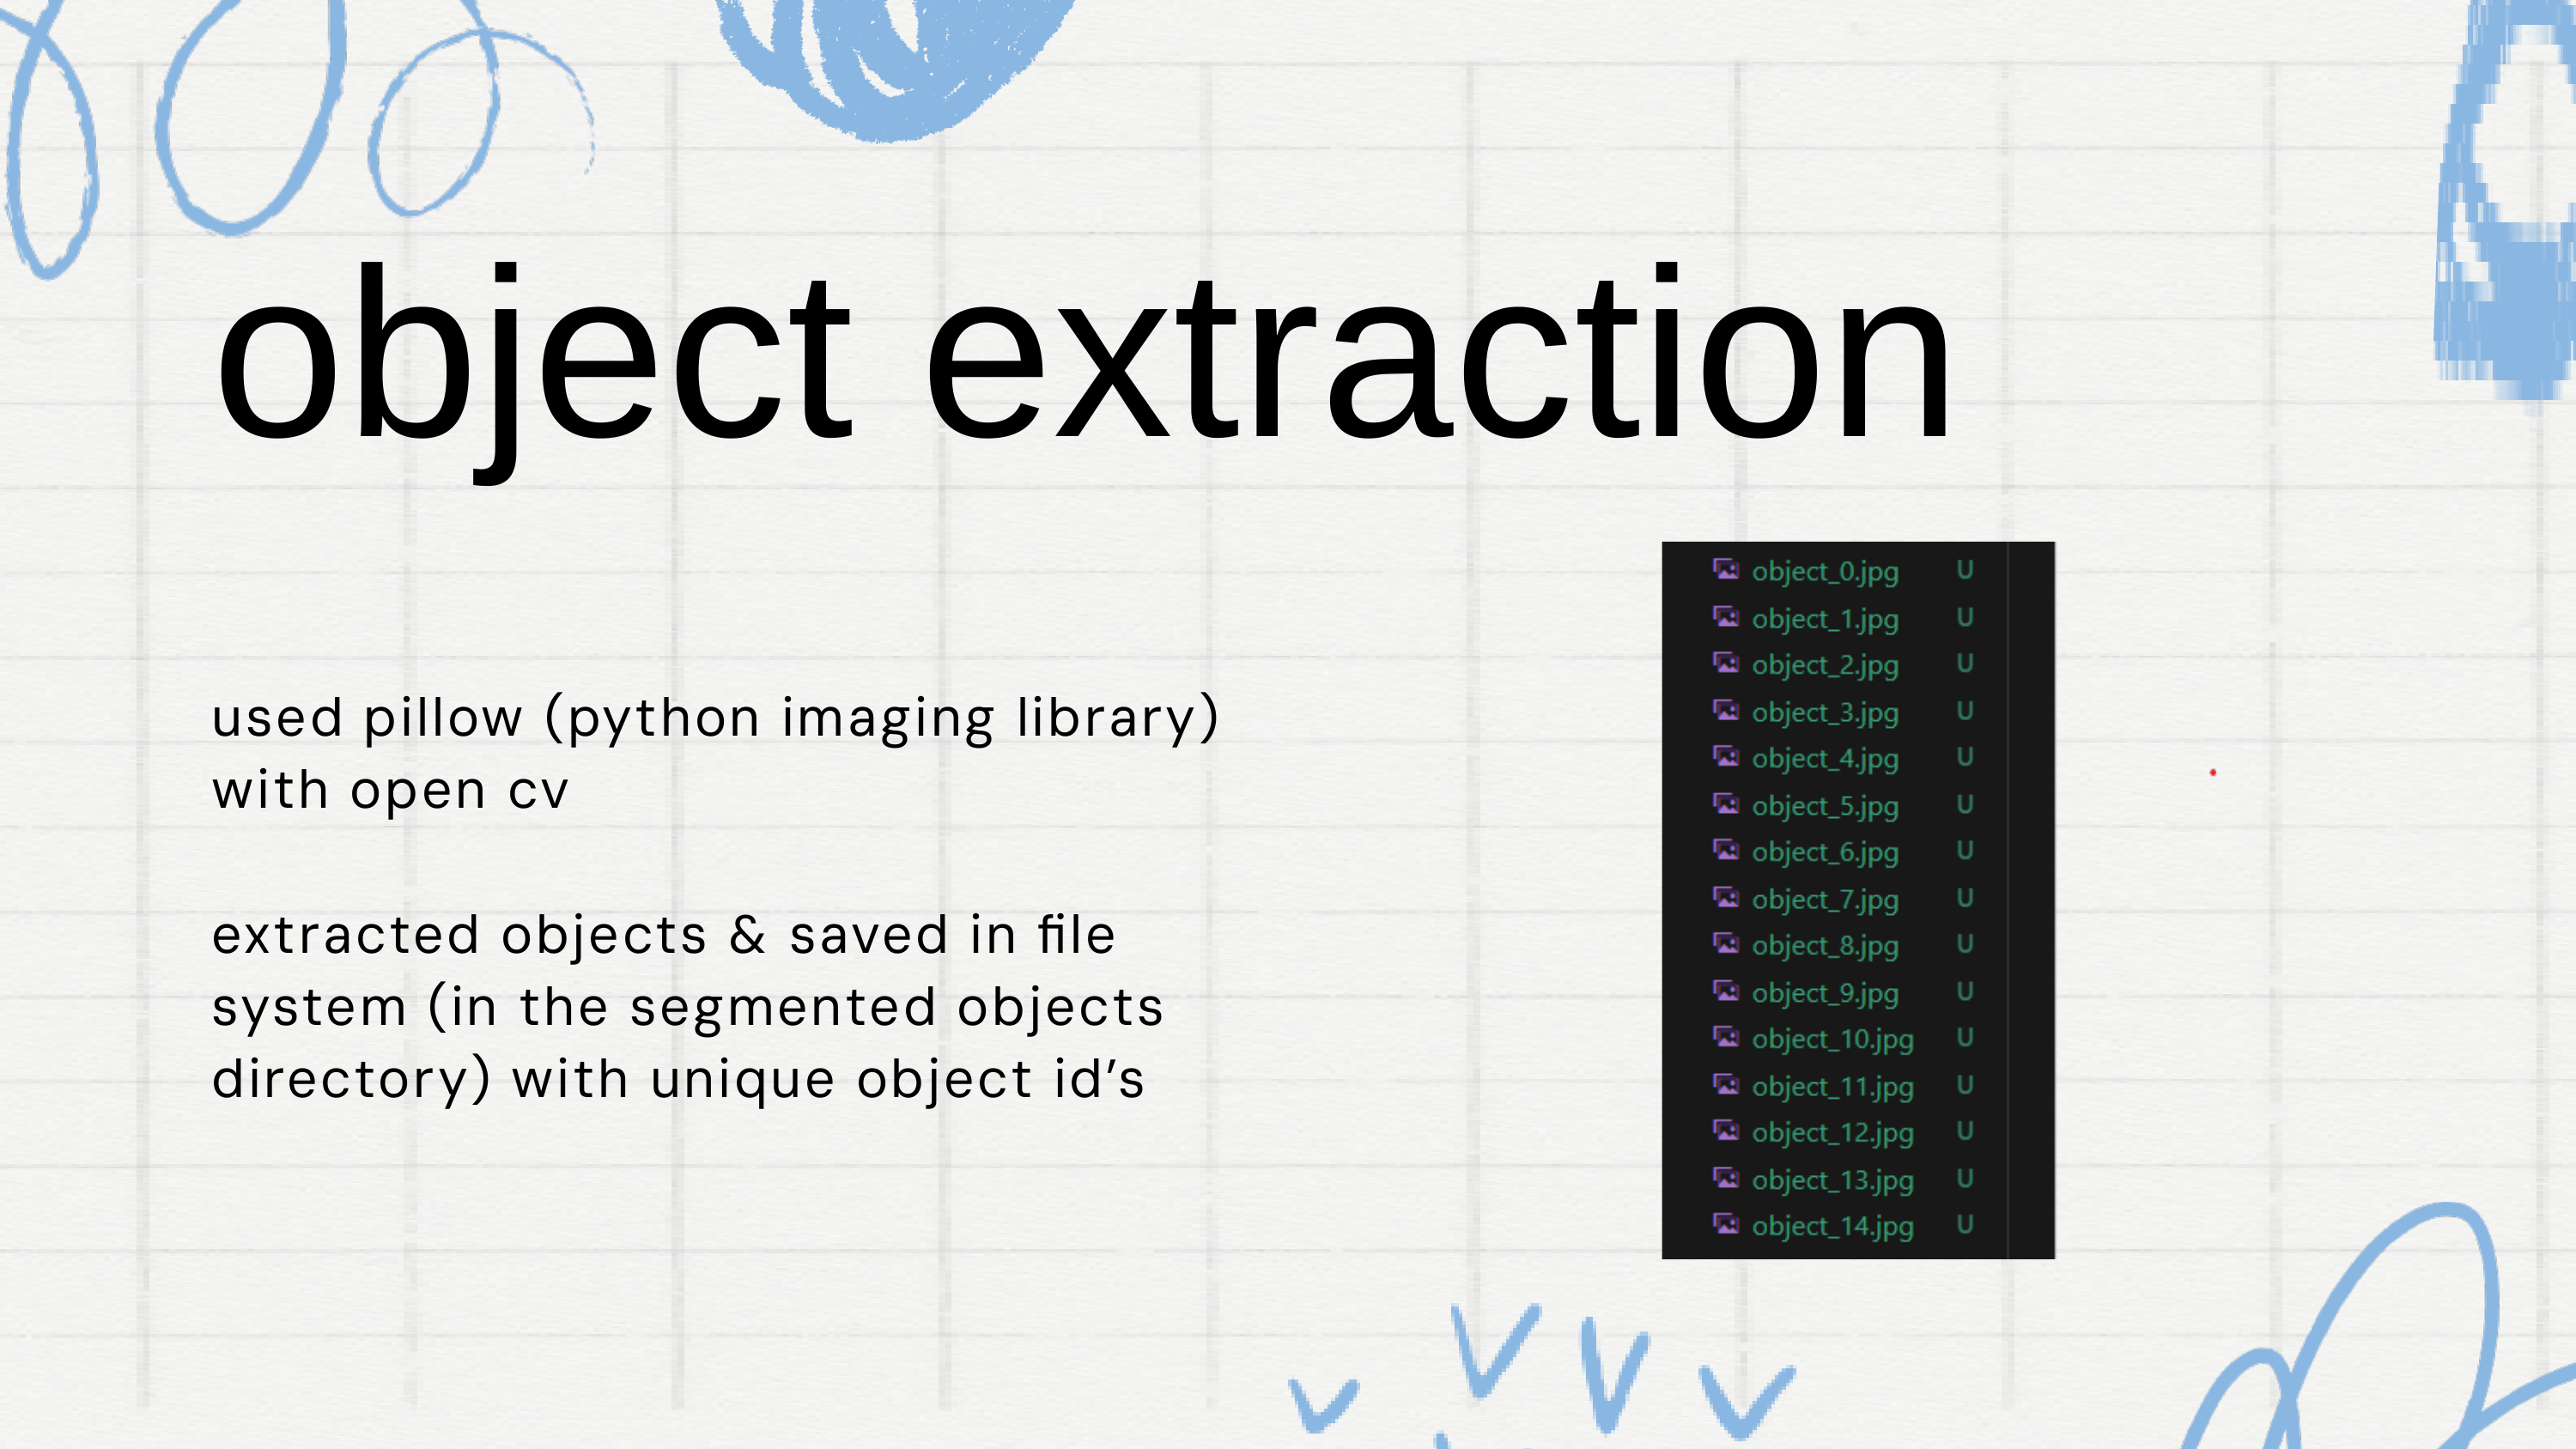

object extraction

used pillow (python imaging library) with open cv

extracted objects & saved in file system (in the segmented objects directory) with unique object id’s